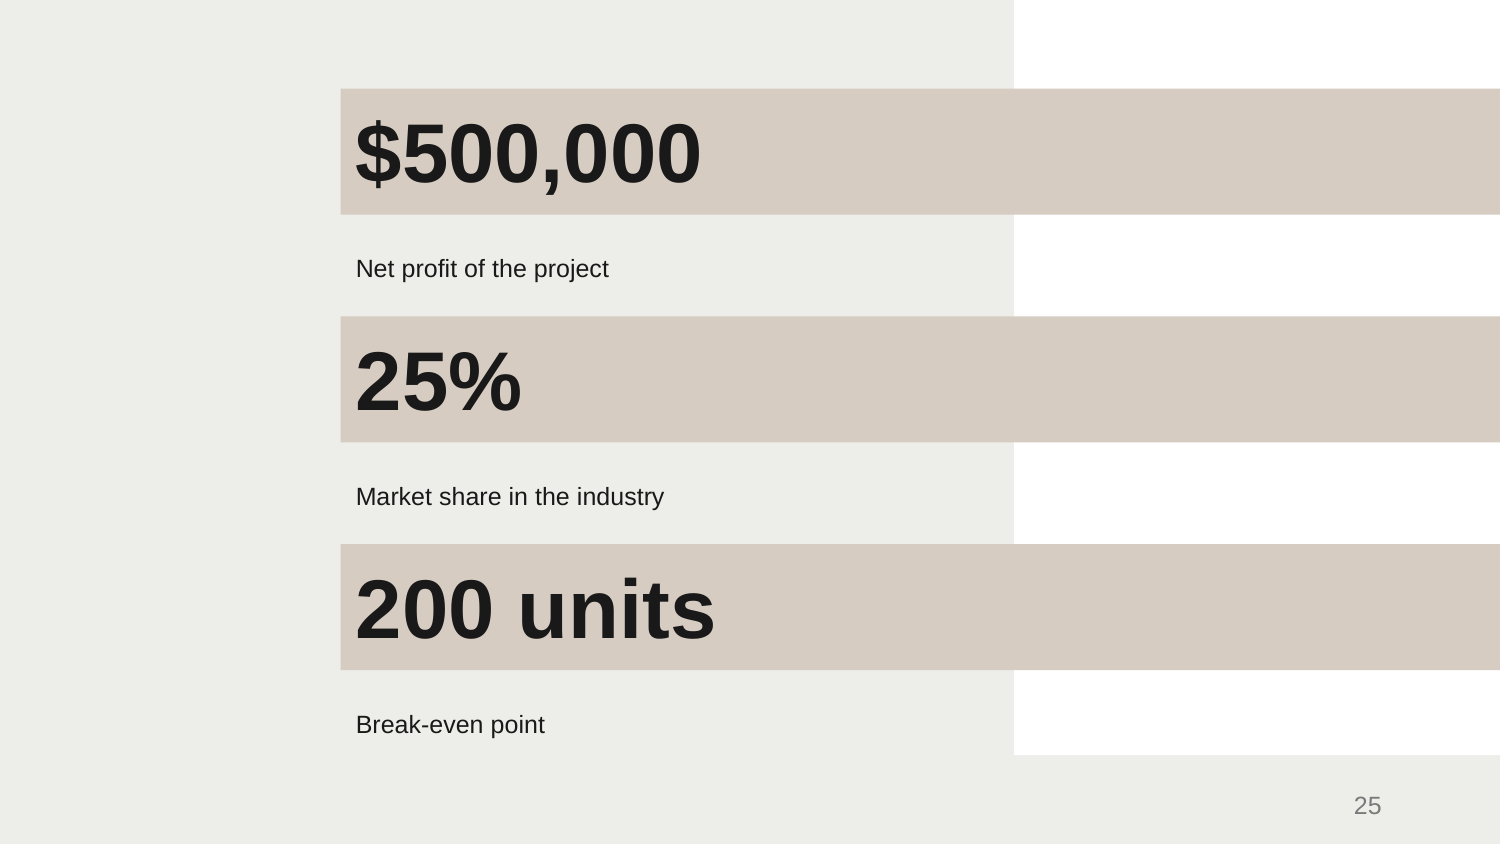

$500,000
Net profit of the project
25%
Market share in the industry
# 200 units
Break-even point
25